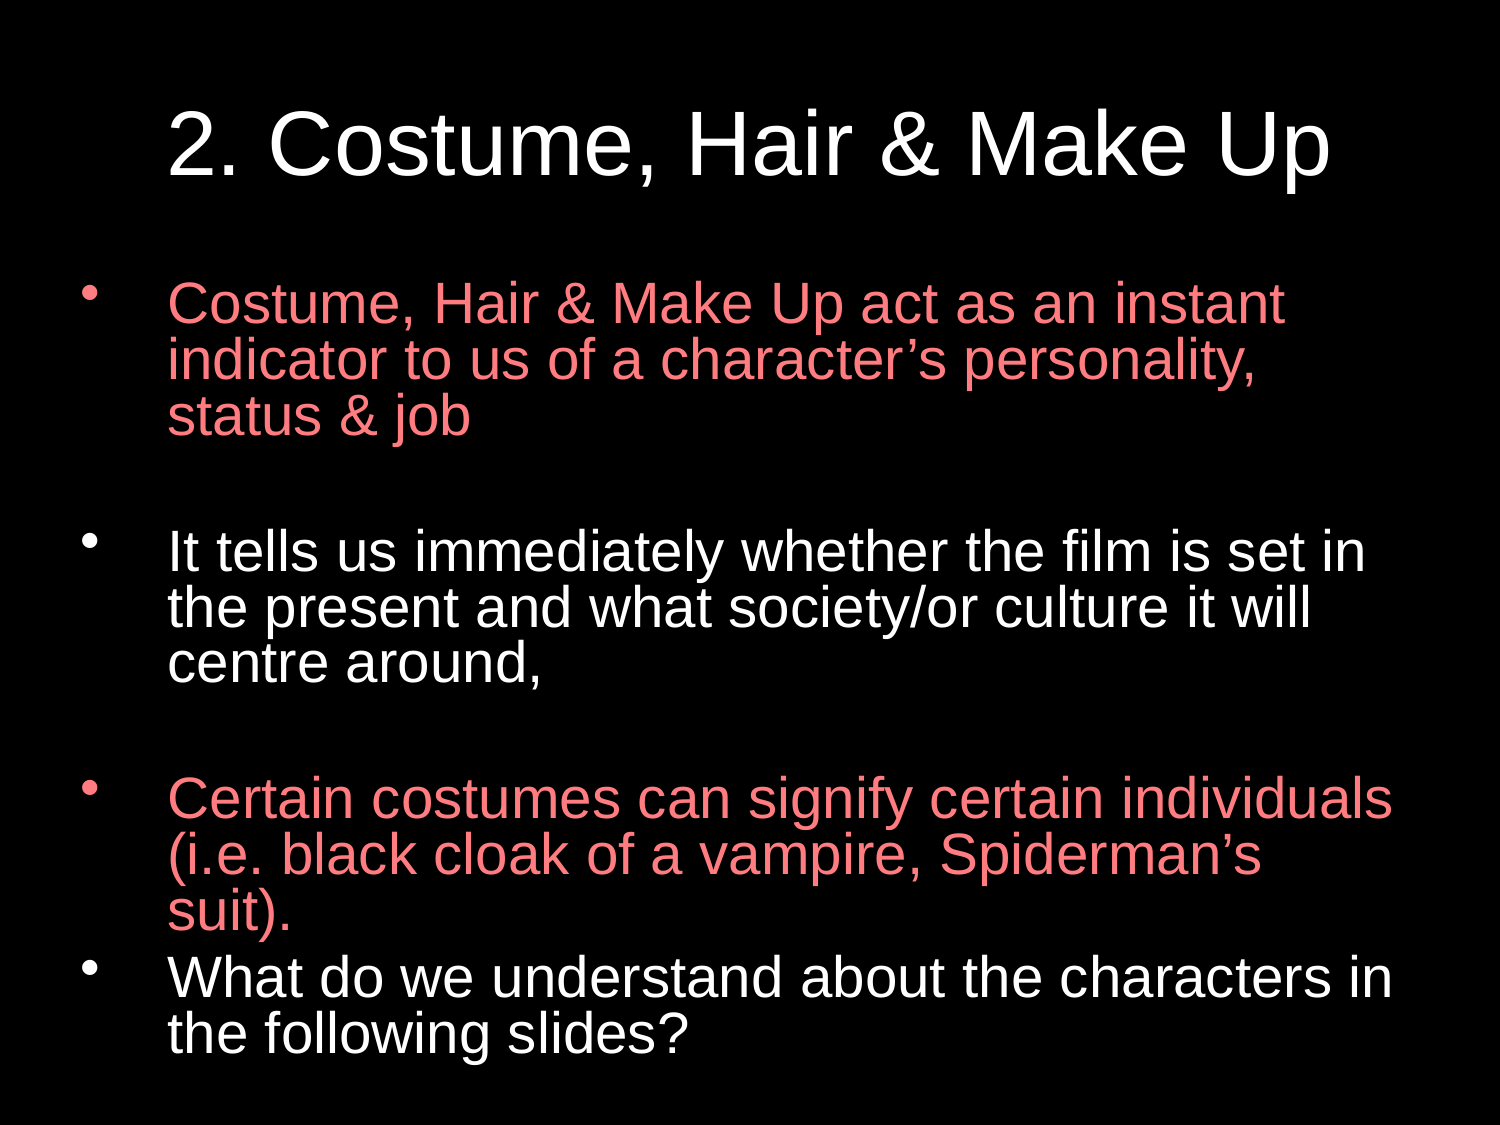

# 2. Costume, Hair & Make Up

Costume, Hair & Make Up act as an instant indicator to us of a character’s personality, status & job

It tells us immediately whether the film is set in the present and what society/or culture it will centre around,

Certain costumes can signify certain individuals (i.e. black cloak of a vampire, Spiderman’s suit).
What do we understand about the characters in the following slides?